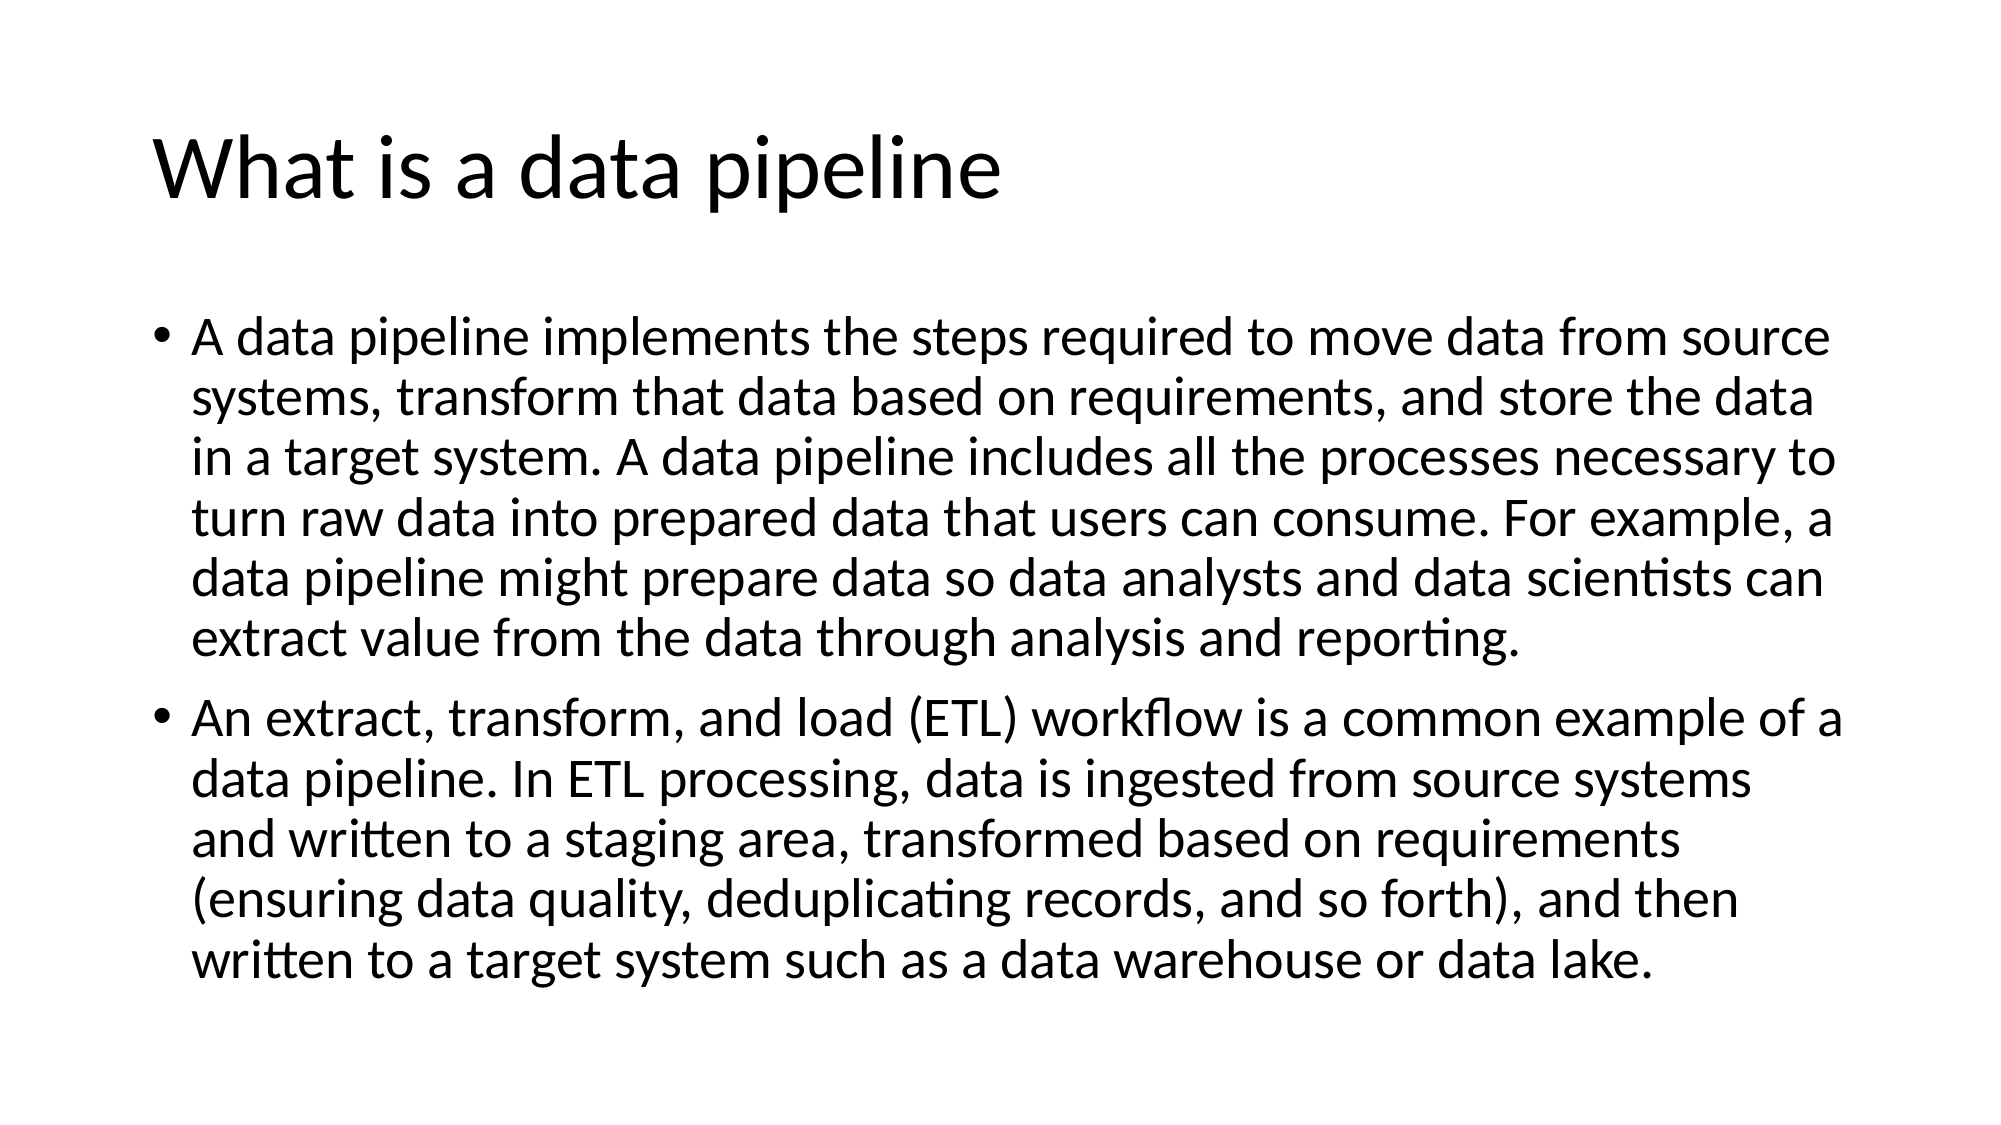

# What is a data pipeline
A data pipeline implements the steps required to move data from source systems, transform that data based on requirements, and store the data in a target system. A data pipeline includes all the processes necessary to turn raw data into prepared data that users can consume. For example, a data pipeline might prepare data so data analysts and data scientists can extract value from the data through analysis and reporting.
An extract, transform, and load (ETL) workflow is a common example of a data pipeline. In ETL processing, data is ingested from source systems and written to a staging area, transformed based on requirements (ensuring data quality, deduplicating records, and so forth), and then written to a target system such as a data warehouse or data lake.